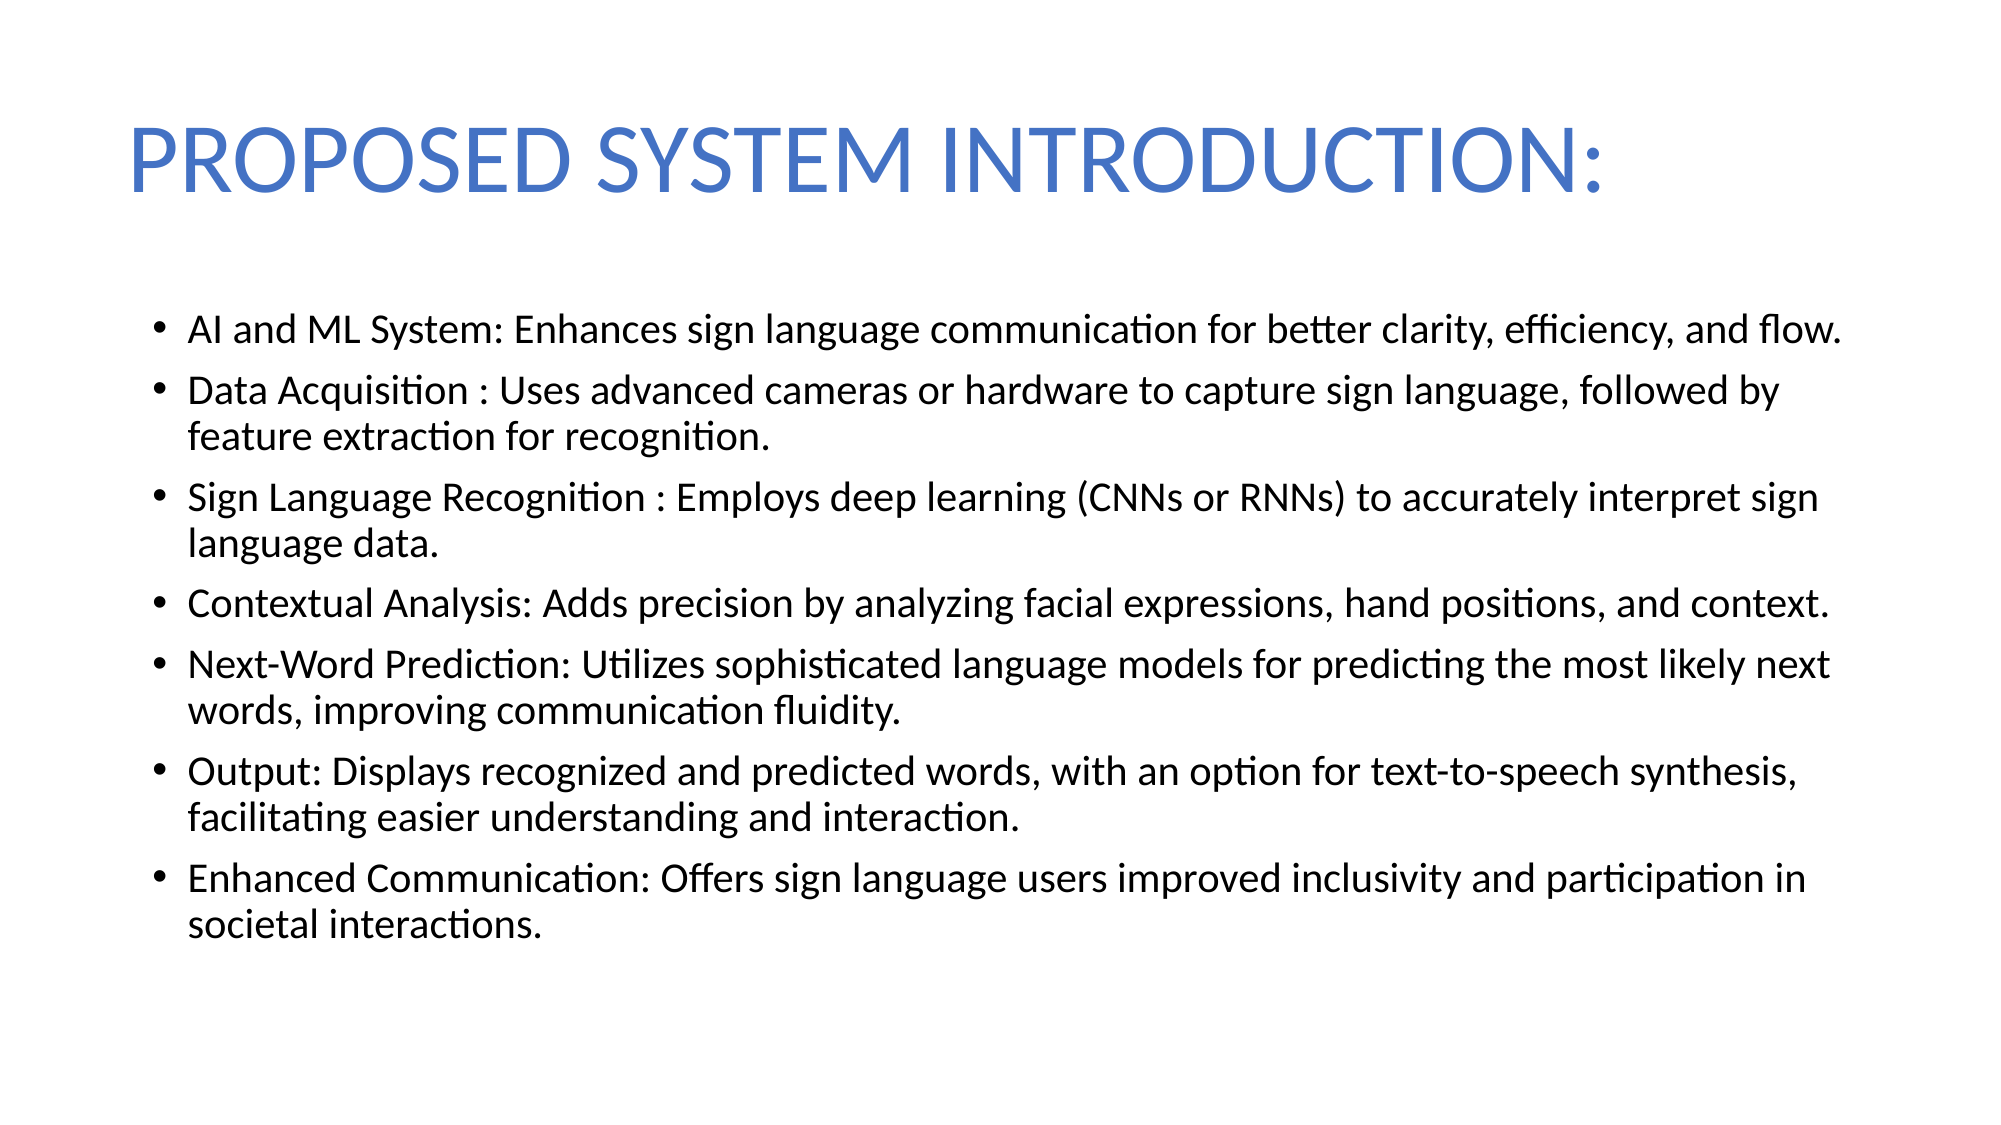

# PROPOSED SYSTEM INTRODUCTION:
AI and ML System: Enhances sign language communication for better clarity, efficiency, and flow.
Data Acquisition : Uses advanced cameras or hardware to capture sign language, followed by feature extraction for recognition.
Sign Language Recognition : Employs deep learning (CNNs or RNNs) to accurately interpret sign language data.
Contextual Analysis: Adds precision by analyzing facial expressions, hand positions, and context.
Next-Word Prediction: Utilizes sophisticated language models for predicting the most likely next words, improving communication fluidity.
Output: Displays recognized and predicted words, with an option for text-to-speech synthesis, facilitating easier understanding and interaction.
Enhanced Communication: Offers sign language users improved inclusivity and participation in societal interactions.